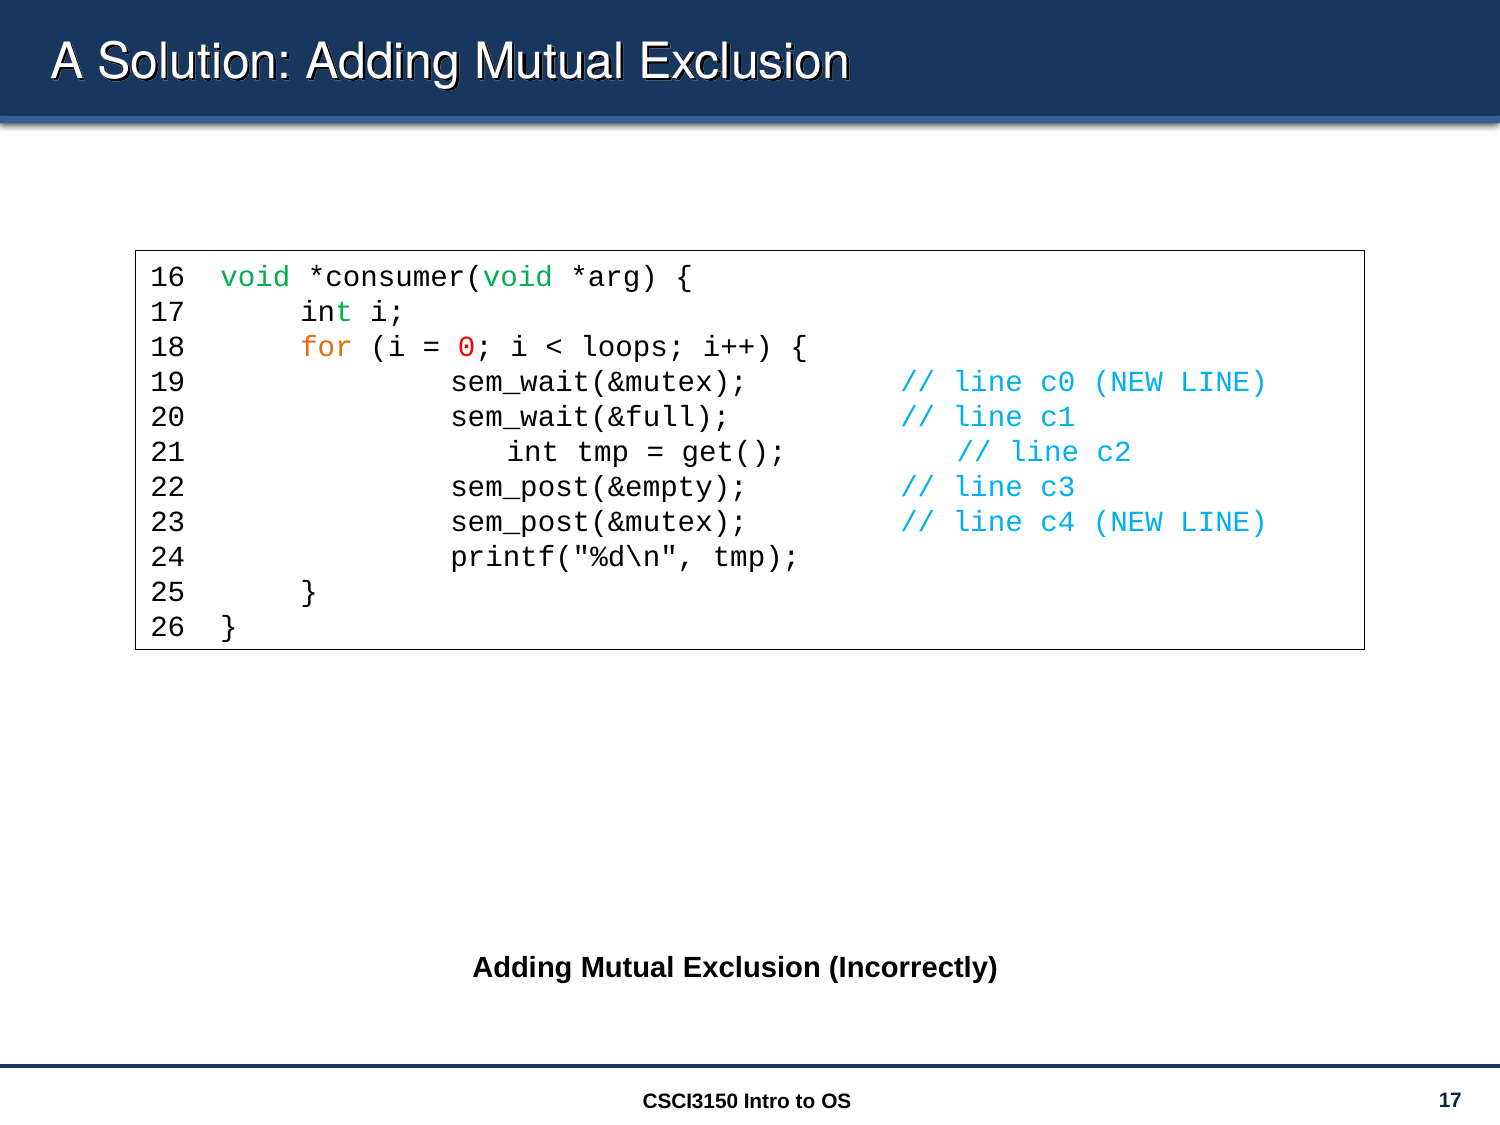

# A Solution: Adding Mutual Exclusion
16  void *consumer(void *arg) {
17  	int i;
18  	for (i = 0; i < loops; i++) {
19  		sem_wait(&mutex); 	// line c0 (NEW LINE)
20  		sem_wait(&full); 		// line c1
 		int tmp = get(); 		// line c2
22  		sem_post(&empty); 	// line c3
23  		sem_post(&mutex); 	// line c4 (NEW LINE)
24  		printf("%d\n", tmp);
25  	}
26  }
Adding Mutual Exclusion (Incorrectly)
CSCI3150 Intro to OS
17